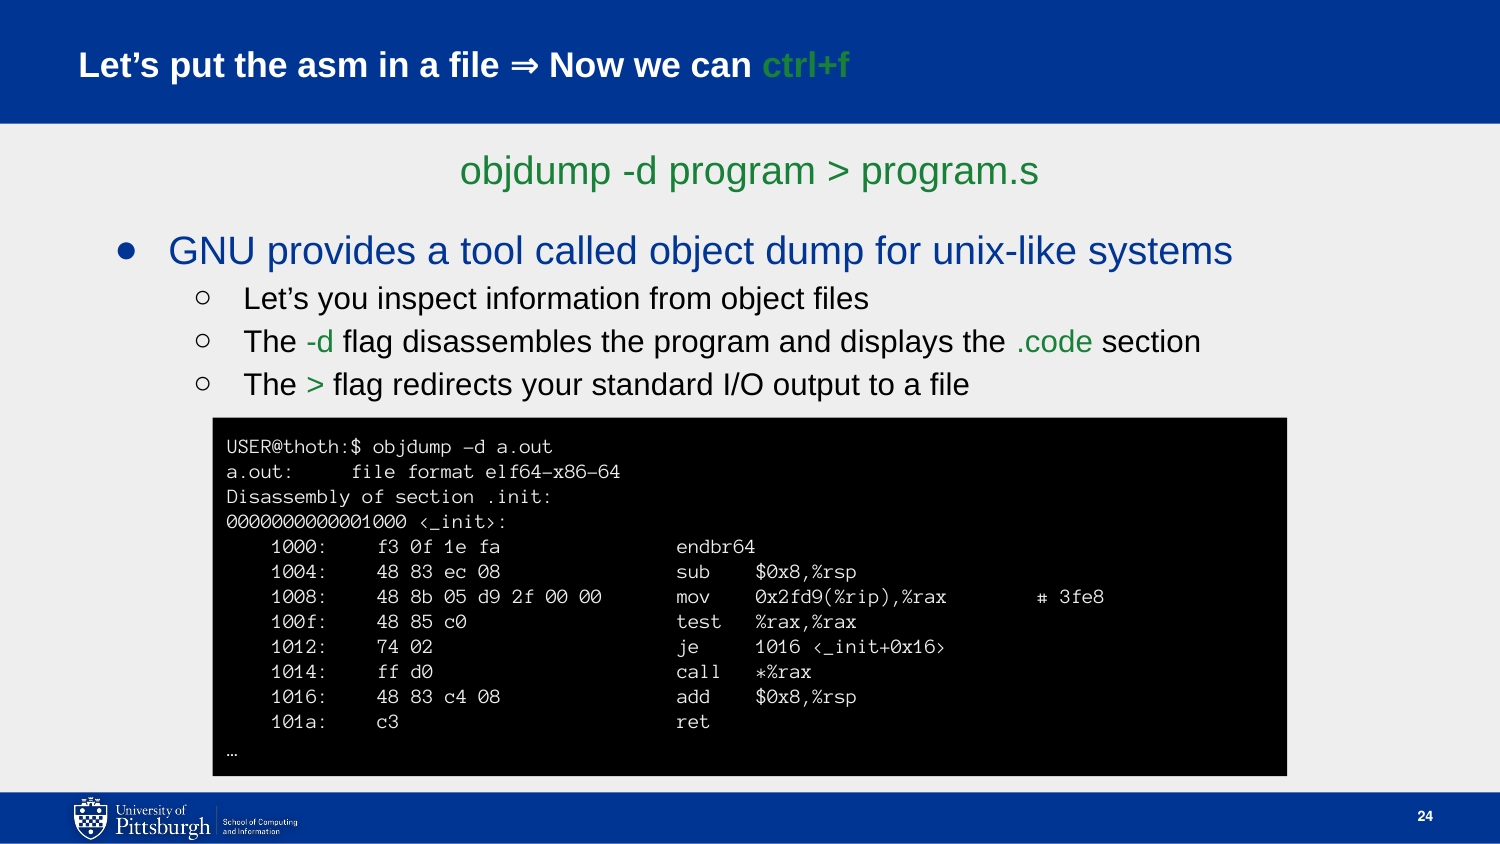

# Let’s put the asm in a file ⇒ Now we can ctrl+f
objdump -d program > program.s
GNU provides a tool called object dump for unix-like systems
Let’s you inspect information from object files
The -d flag disassembles the program and displays the .code section
The > flag redirects your standard I/O output to a file
USER@thoth:$ objdump -d a.out
a.out:     file format elf64-x86-64
Disassembly of section .init:
0000000000001000 <_init>:
    1000:	f3 0f 1e fa          	endbr64
    1004:	48 83 ec 08          	sub    $0x8,%rsp
    1008:	48 8b 05 d9 2f 00 00 	mov    0x2fd9(%rip),%rax        # 3fe8
    100f:	48 85 c0             	test   %rax,%rax
    1012:	74 02                	je     1016 <_init+0x16>
    1014:	ff d0                	call   *%rax
    1016:	48 83 c4 08          	add    $0x8,%rsp
    101a:	c3                   	ret
…
24